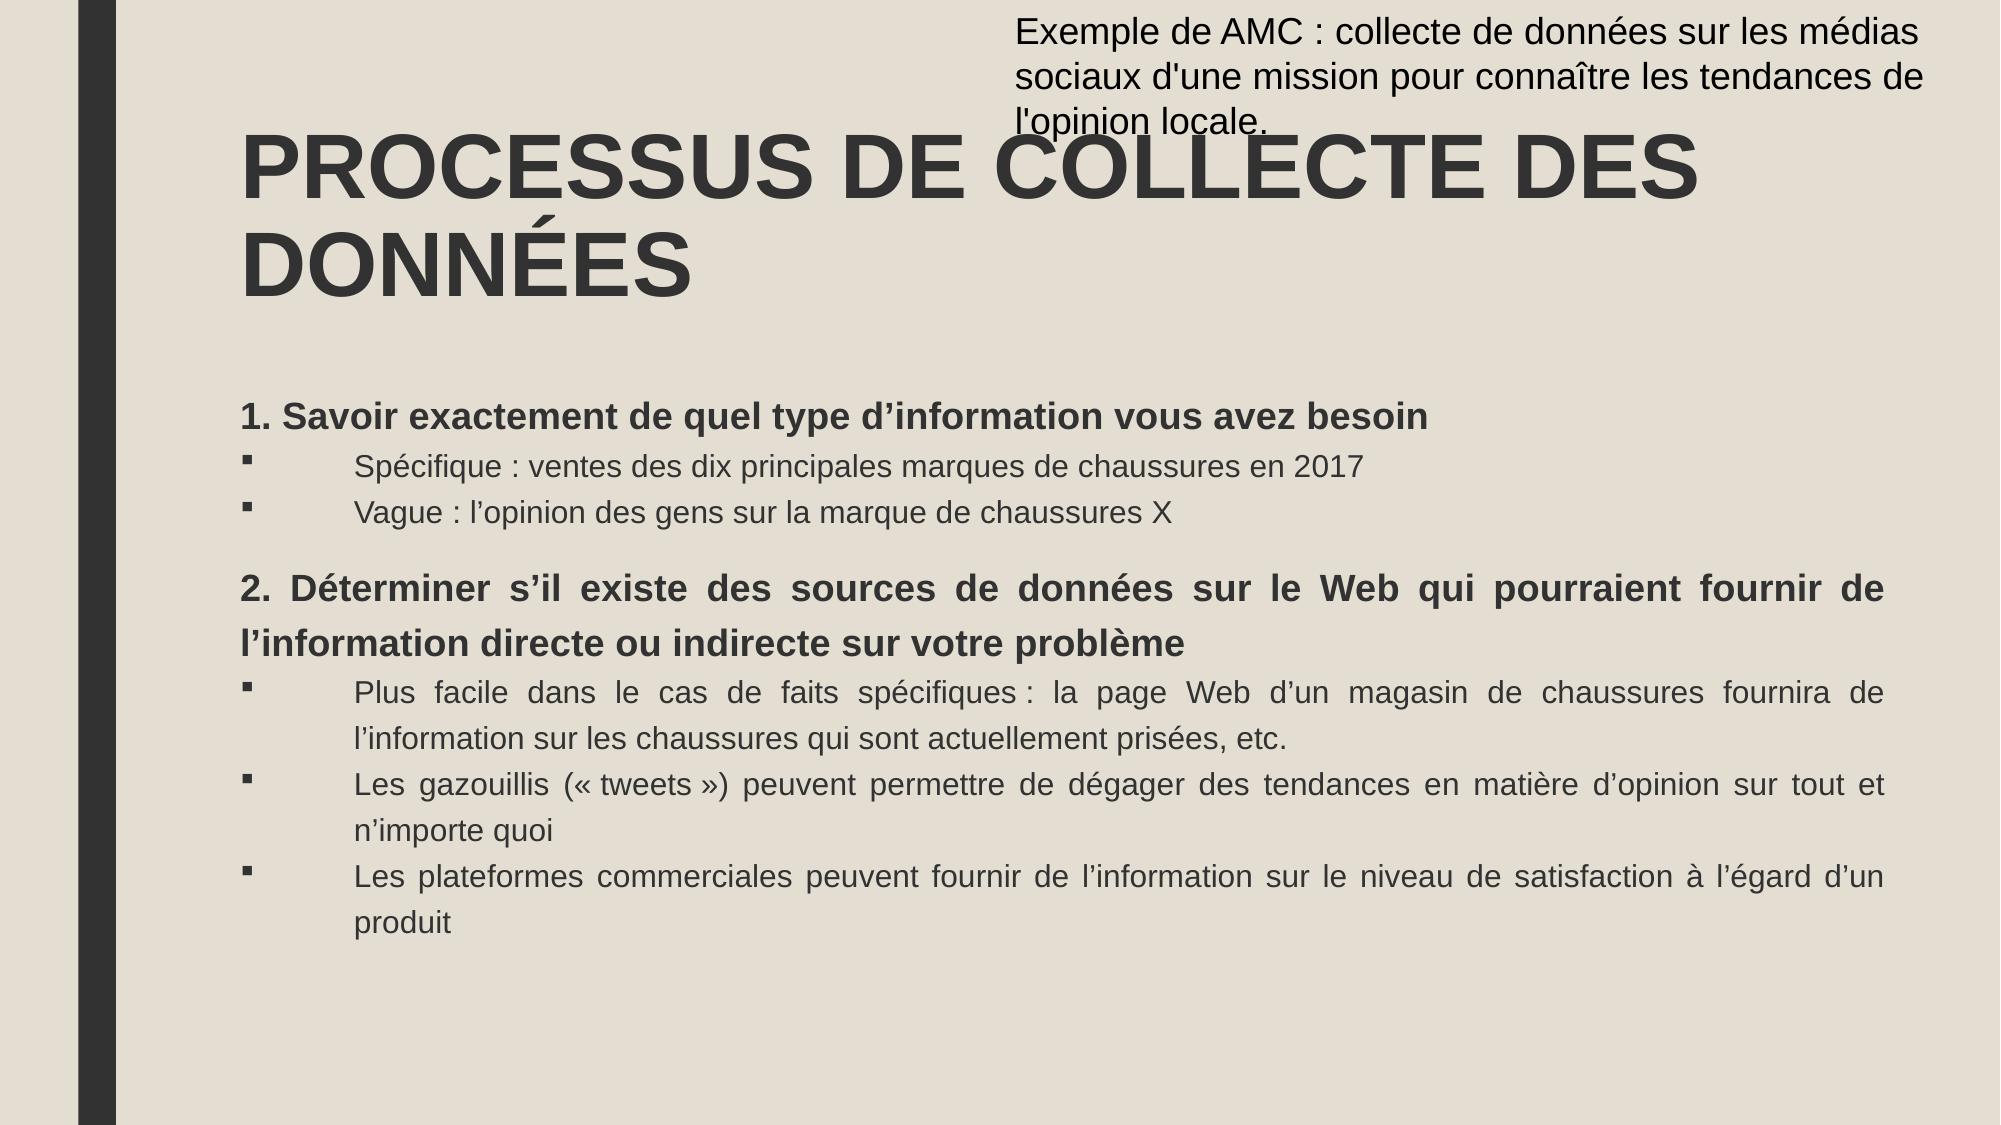

Exemple de AMC : collecte de données sur les médias sociaux d'une mission pour connaître les tendances de l'opinion locale.
# PROCESSUS DE COLLECTE DES DONNÉES
1. Savoir exactement de quel type d’information vous avez besoin
Spécifique : ventes des dix principales marques de chaussures en 2017
Vague : l’opinion des gens sur la marque de chaussures X

2. Déterminer s’il existe des sources de données sur le Web qui pourraient fournir de l’information directe ou indirecte sur votre problème
Plus facile dans le cas de faits spécifiques : la page Web d’un magasin de chaussures fournira de l’information sur les chaussures qui sont actuellement prisées, etc.
Les gazouillis (« tweets ») peuvent permettre de dégager des tendances en matière d’opinion sur tout et n’importe quoi
Les plateformes commerciales peuvent fournir de l’information sur le niveau de satisfaction à l’égard d’un produit